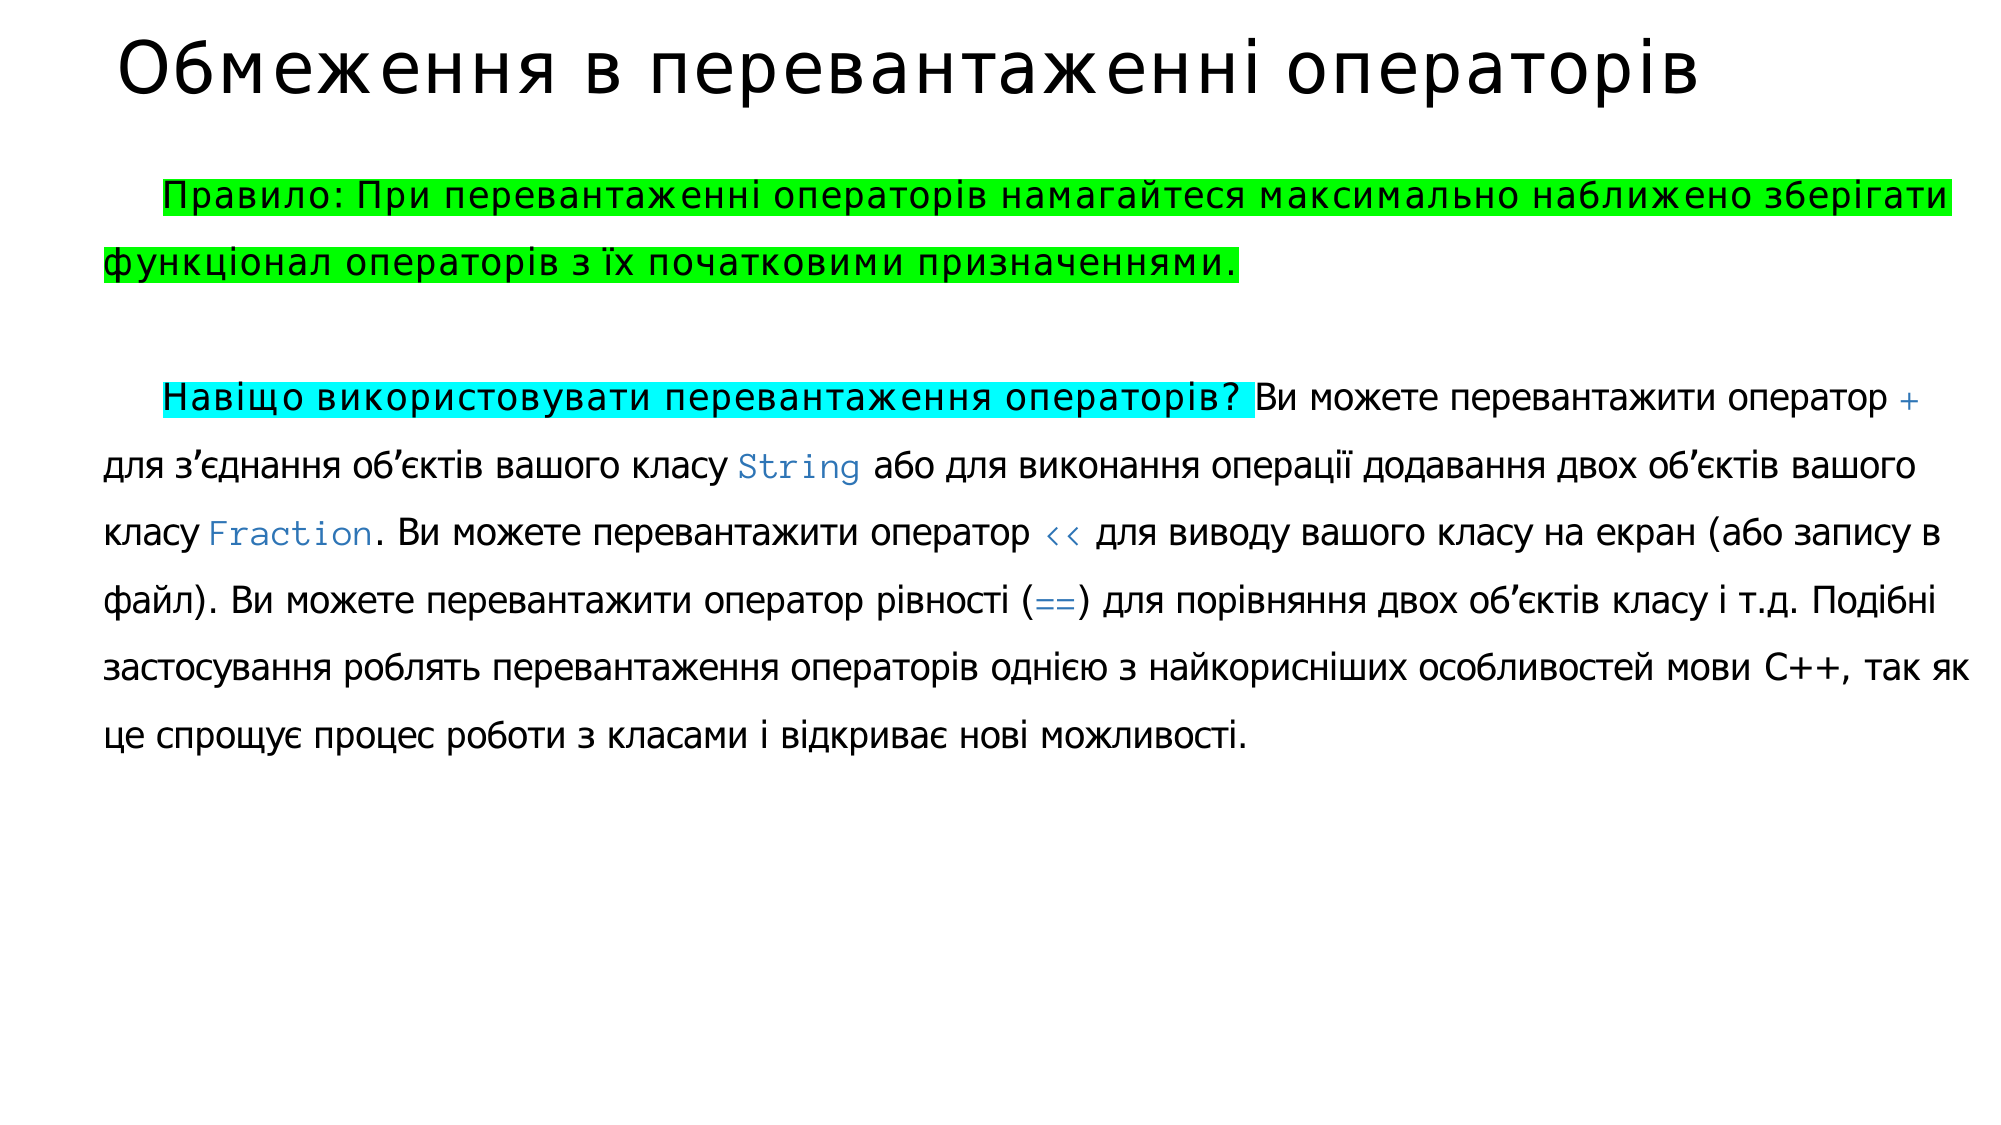

# Обмеження в перевантаженні операторів
Правило: При перевантаженні операторів намагайтеся максимально наближено зберігати функціонал операторів з їх початковими призначеннями.

Навіщо використовувати перевантаження операторів? Ви можете перевантажити оператор + для з’єднання об’єктів вашого класу String або для виконання операції додавання двох об’єктів вашого класу Fraction. Ви можете перевантажити оператор << для виводу вашого класу на екран (або запису в файл). Ви можете перевантажити оператор рівності (==) для порівняння двох об’єктів класу і т.д. Подібні застосування роблять перевантаження операторів однією з найкорисніших особливостей мови C++, так як це спрощує процес роботи з класами і відкриває нові можливості.